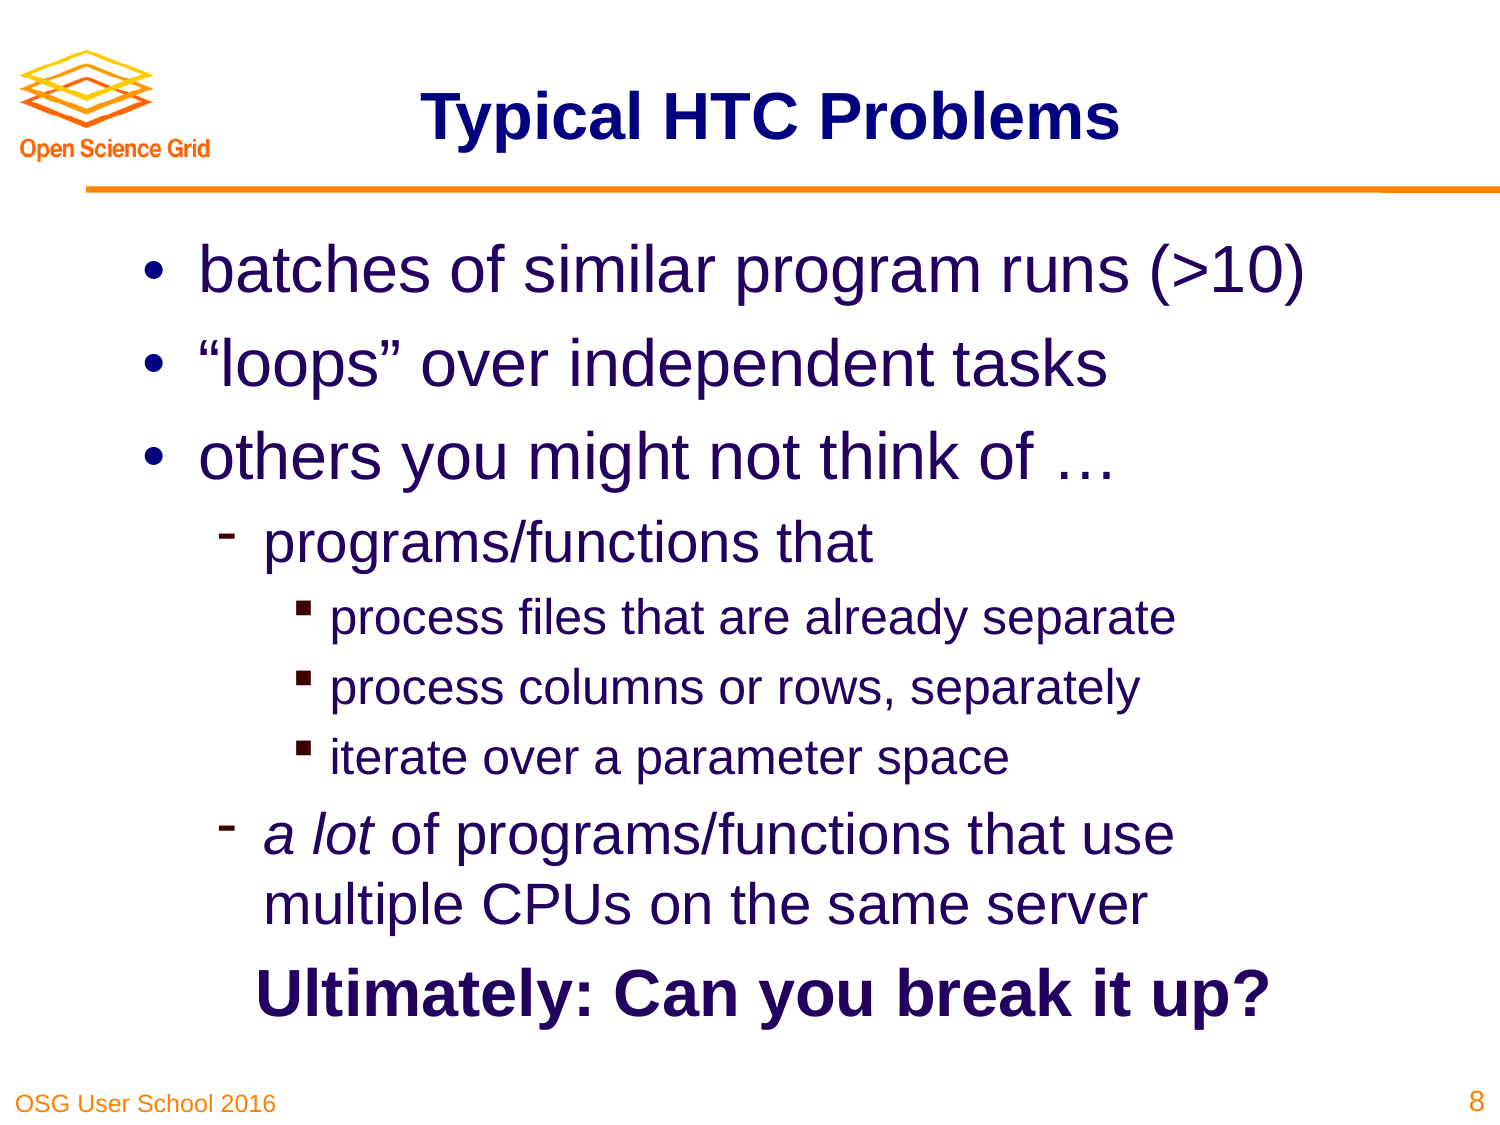

# Typical HTC Problems
batches of similar program runs (>10)
“loops” over independent tasks
others you might not think of …
programs/functions that
process files that are already separate
process columns or rows, separately
iterate over a parameter space
a lot of programs/functions that use multiple CPUs on the same server
Ultimately: Can you break it up?
8